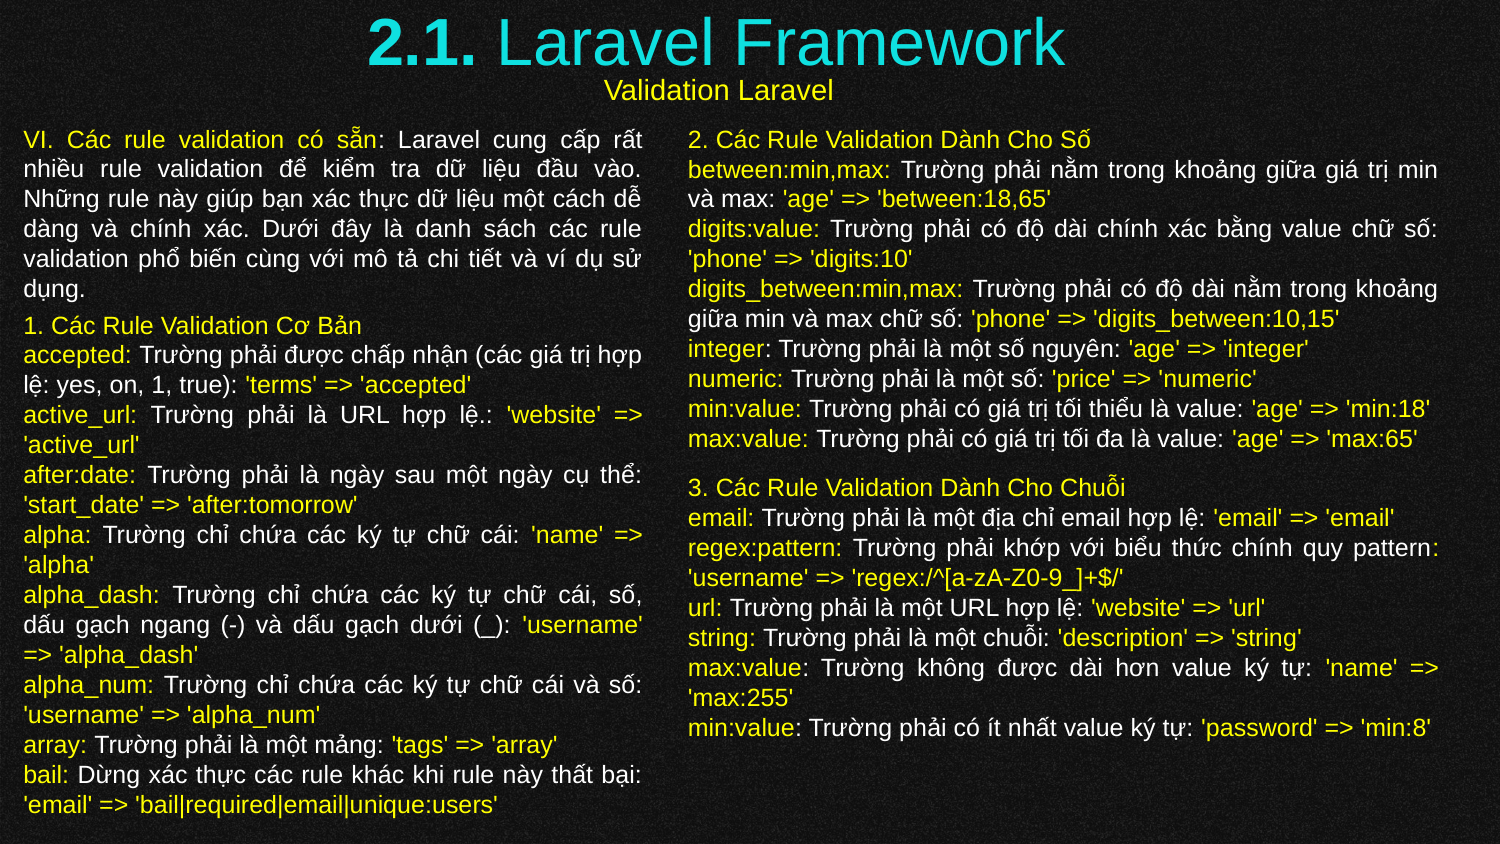

# 2.1. Laravel Framework
Validation Laravel
VI. Các rule validation có sẵn: Laravel cung cấp rất nhiều rule validation để kiểm tra dữ liệu đầu vào. Những rule này giúp bạn xác thực dữ liệu một cách dễ dàng và chính xác. Dưới đây là danh sách các rule validation phổ biến cùng với mô tả chi tiết và ví dụ sử dụng.
2. Các Rule Validation Dành Cho Số
between:min,max: Trường phải nằm trong khoảng giữa giá trị min và max: 'age' => 'between:18,65'
digits:value: Trường phải có độ dài chính xác bằng value chữ số: 'phone' => 'digits:10'
digits_between:min,max: Trường phải có độ dài nằm trong khoảng giữa min và max chữ số: 'phone' => 'digits_between:10,15'
integer: Trường phải là một số nguyên: 'age' => 'integer'
numeric: Trường phải là một số: 'price' => 'numeric'
min:value: Trường phải có giá trị tối thiểu là value: 'age' => 'min:18'
max:value: Trường phải có giá trị tối đa là value: 'age' => 'max:65'
1. Các Rule Validation Cơ Bản
accepted: Trường phải được chấp nhận (các giá trị hợp lệ: yes, on, 1, true): 'terms' => 'accepted'
active_url: Trường phải là URL hợp lệ.: 'website' => 'active_url'
after:date: Trường phải là ngày sau một ngày cụ thể: 'start_date' => 'after:tomorrow'
alpha: Trường chỉ chứa các ký tự chữ cái: 'name' => 'alpha'
alpha_dash: Trường chỉ chứa các ký tự chữ cái, số, dấu gạch ngang (-) và dấu gạch dưới (_): 'username' => 'alpha_dash'
alpha_num: Trường chỉ chứa các ký tự chữ cái và số: 'username' => 'alpha_num'
array: Trường phải là một mảng: 'tags' => 'array'
bail: Dừng xác thực các rule khác khi rule này thất bại: 'email' => 'bail|required|email|unique:users'
3. Các Rule Validation Dành Cho Chuỗi
email: Trường phải là một địa chỉ email hợp lệ: 'email' => 'email'
regex:pattern: Trường phải khớp với biểu thức chính quy pattern: 'username' => 'regex:/^[a-zA-Z0-9_]+$/'
url: Trường phải là một URL hợp lệ: 'website' => 'url'
string: Trường phải là một chuỗi: 'description' => 'string'
max:value: Trường không được dài hơn value ký tự: 'name' => 'max:255'
min:value: Trường phải có ít nhất value ký tự: 'password' => 'min:8'